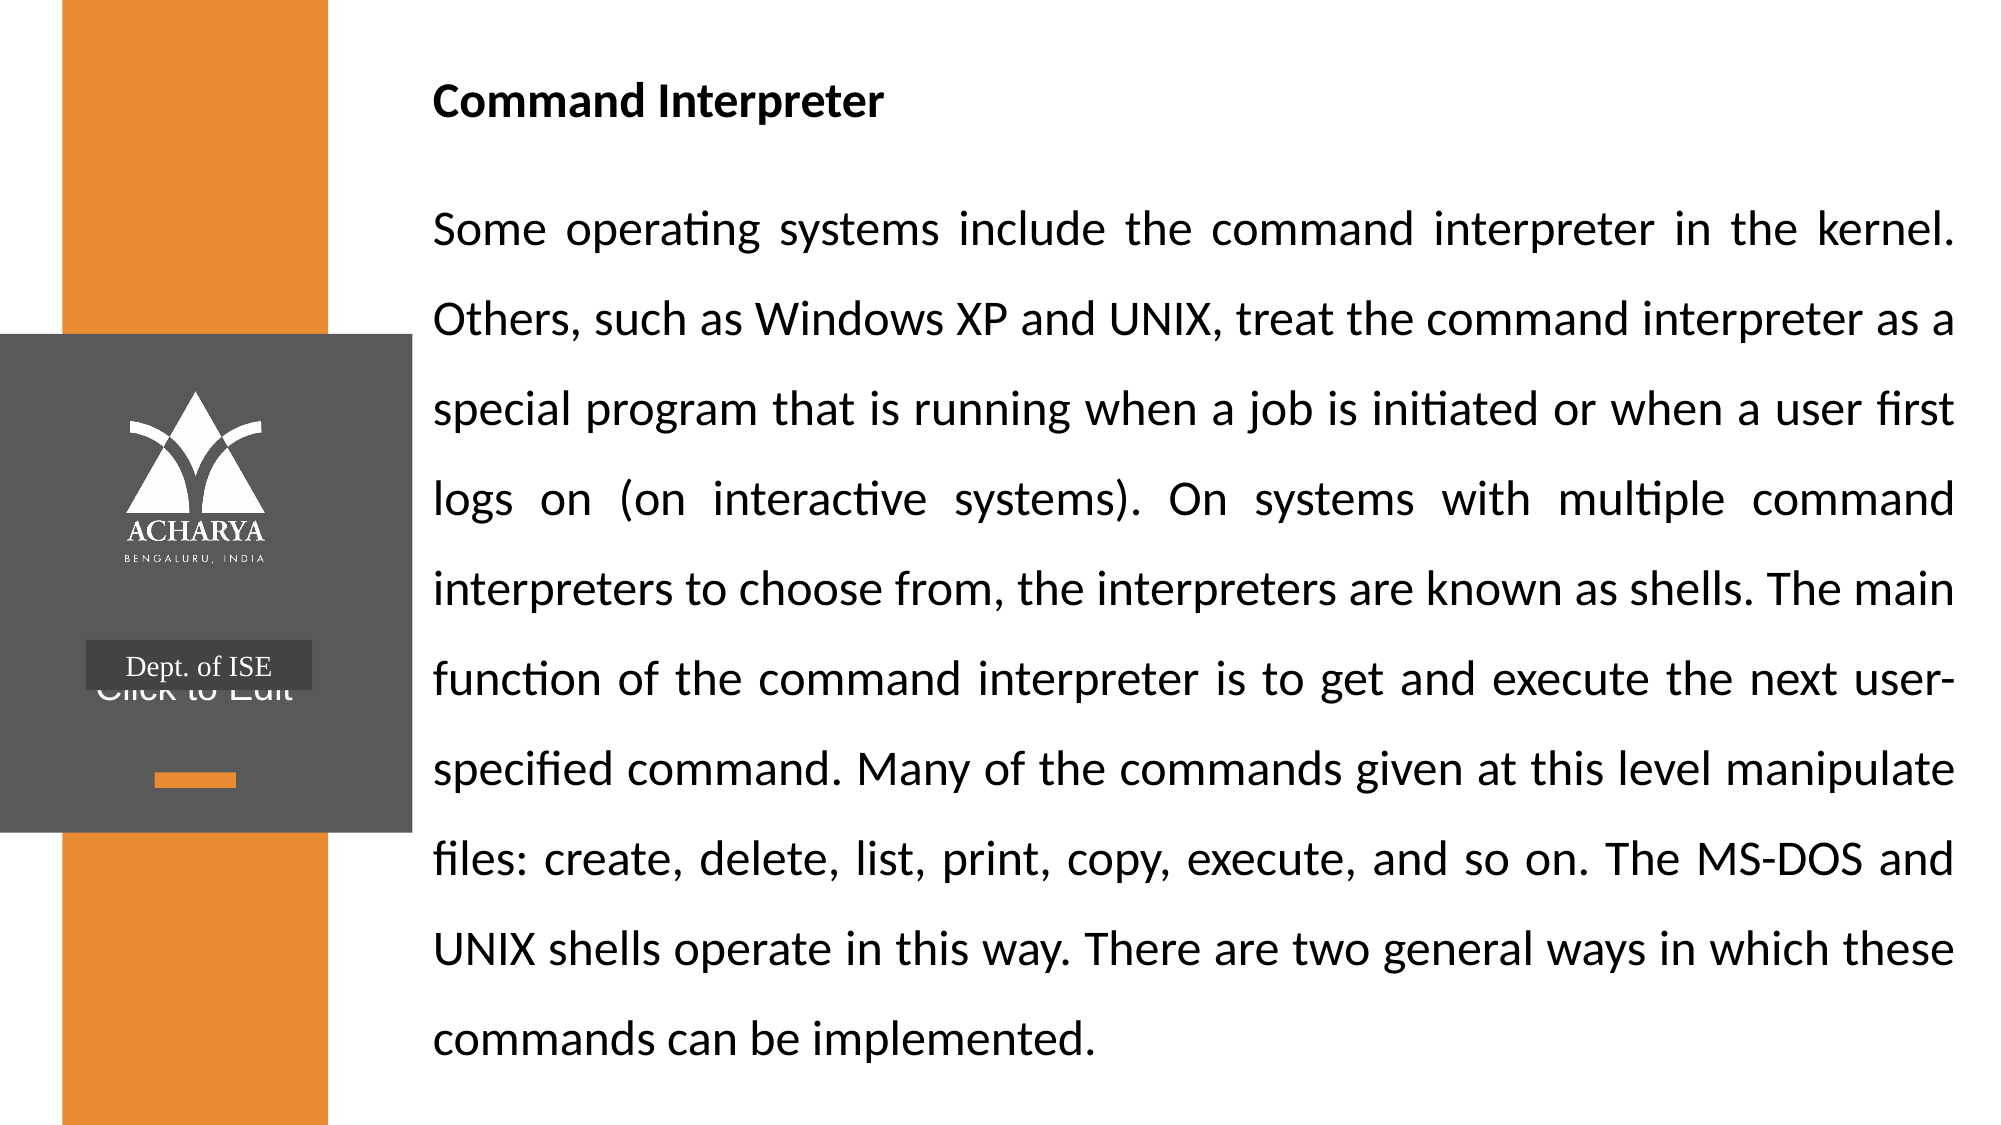

Command Interpreter
Some operating systems include the command interpreter in the kernel. Others, such as Windows XP and UNIX, treat the command interpreter as a special program that is running when a job is initiated or when a user first logs on (on interactive systems). On systems with multiple command interpreters to choose from, the interpreters are known as shells. The main function of the command interpreter is to get and execute the next user-specified command. Many of the commands given at this level manipulate files: create, delete, list, print, copy, execute, and so on. The MS-DOS and UNIX shells operate in this way. There are two general ways in which these commands can be implemented.

Dept. of ISE